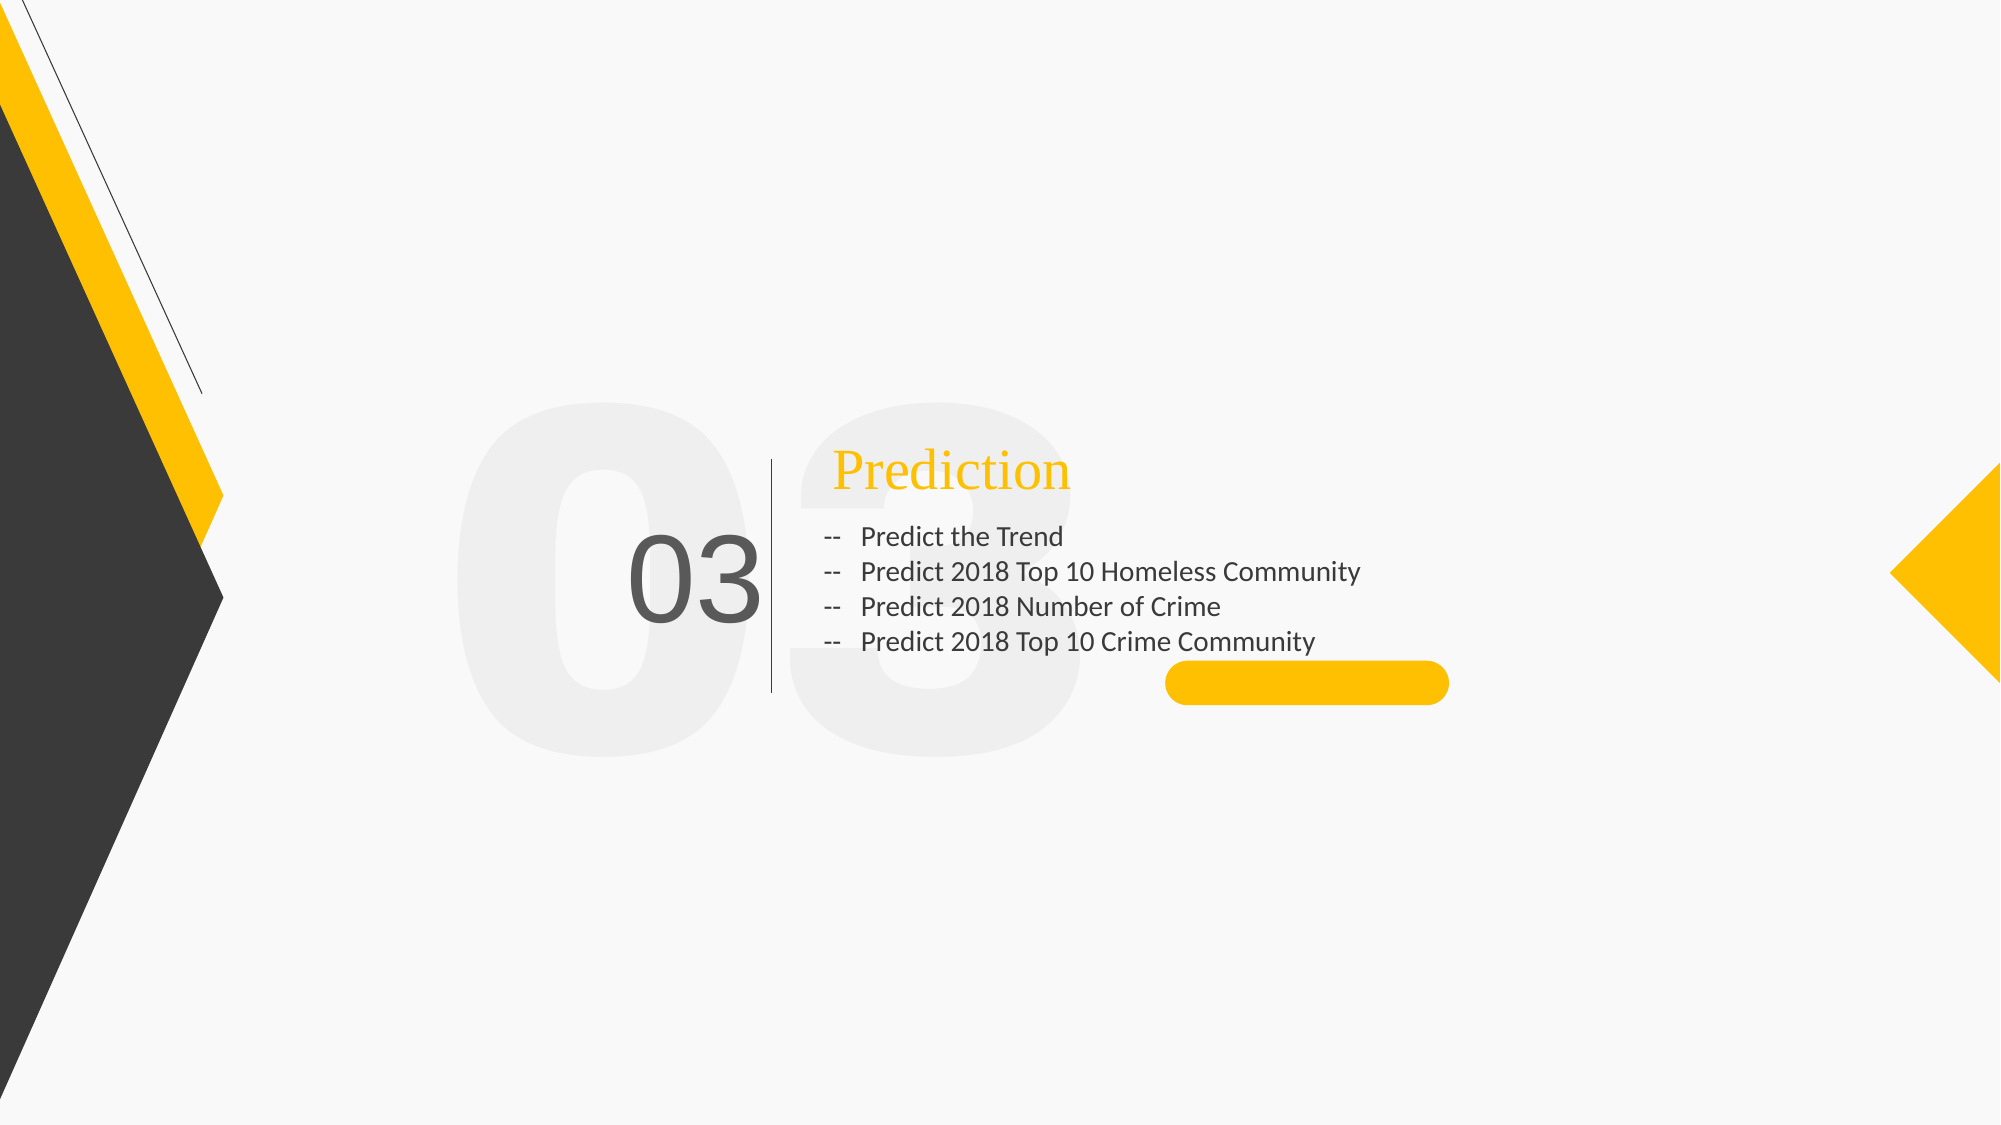

03

Prediction

03

--   Predict the Trend
--   Predict 2018 Top 10 Homeless Community
--   Predict 2018 Number of Crime
--   Predict 2018 Top 10 Crime Community